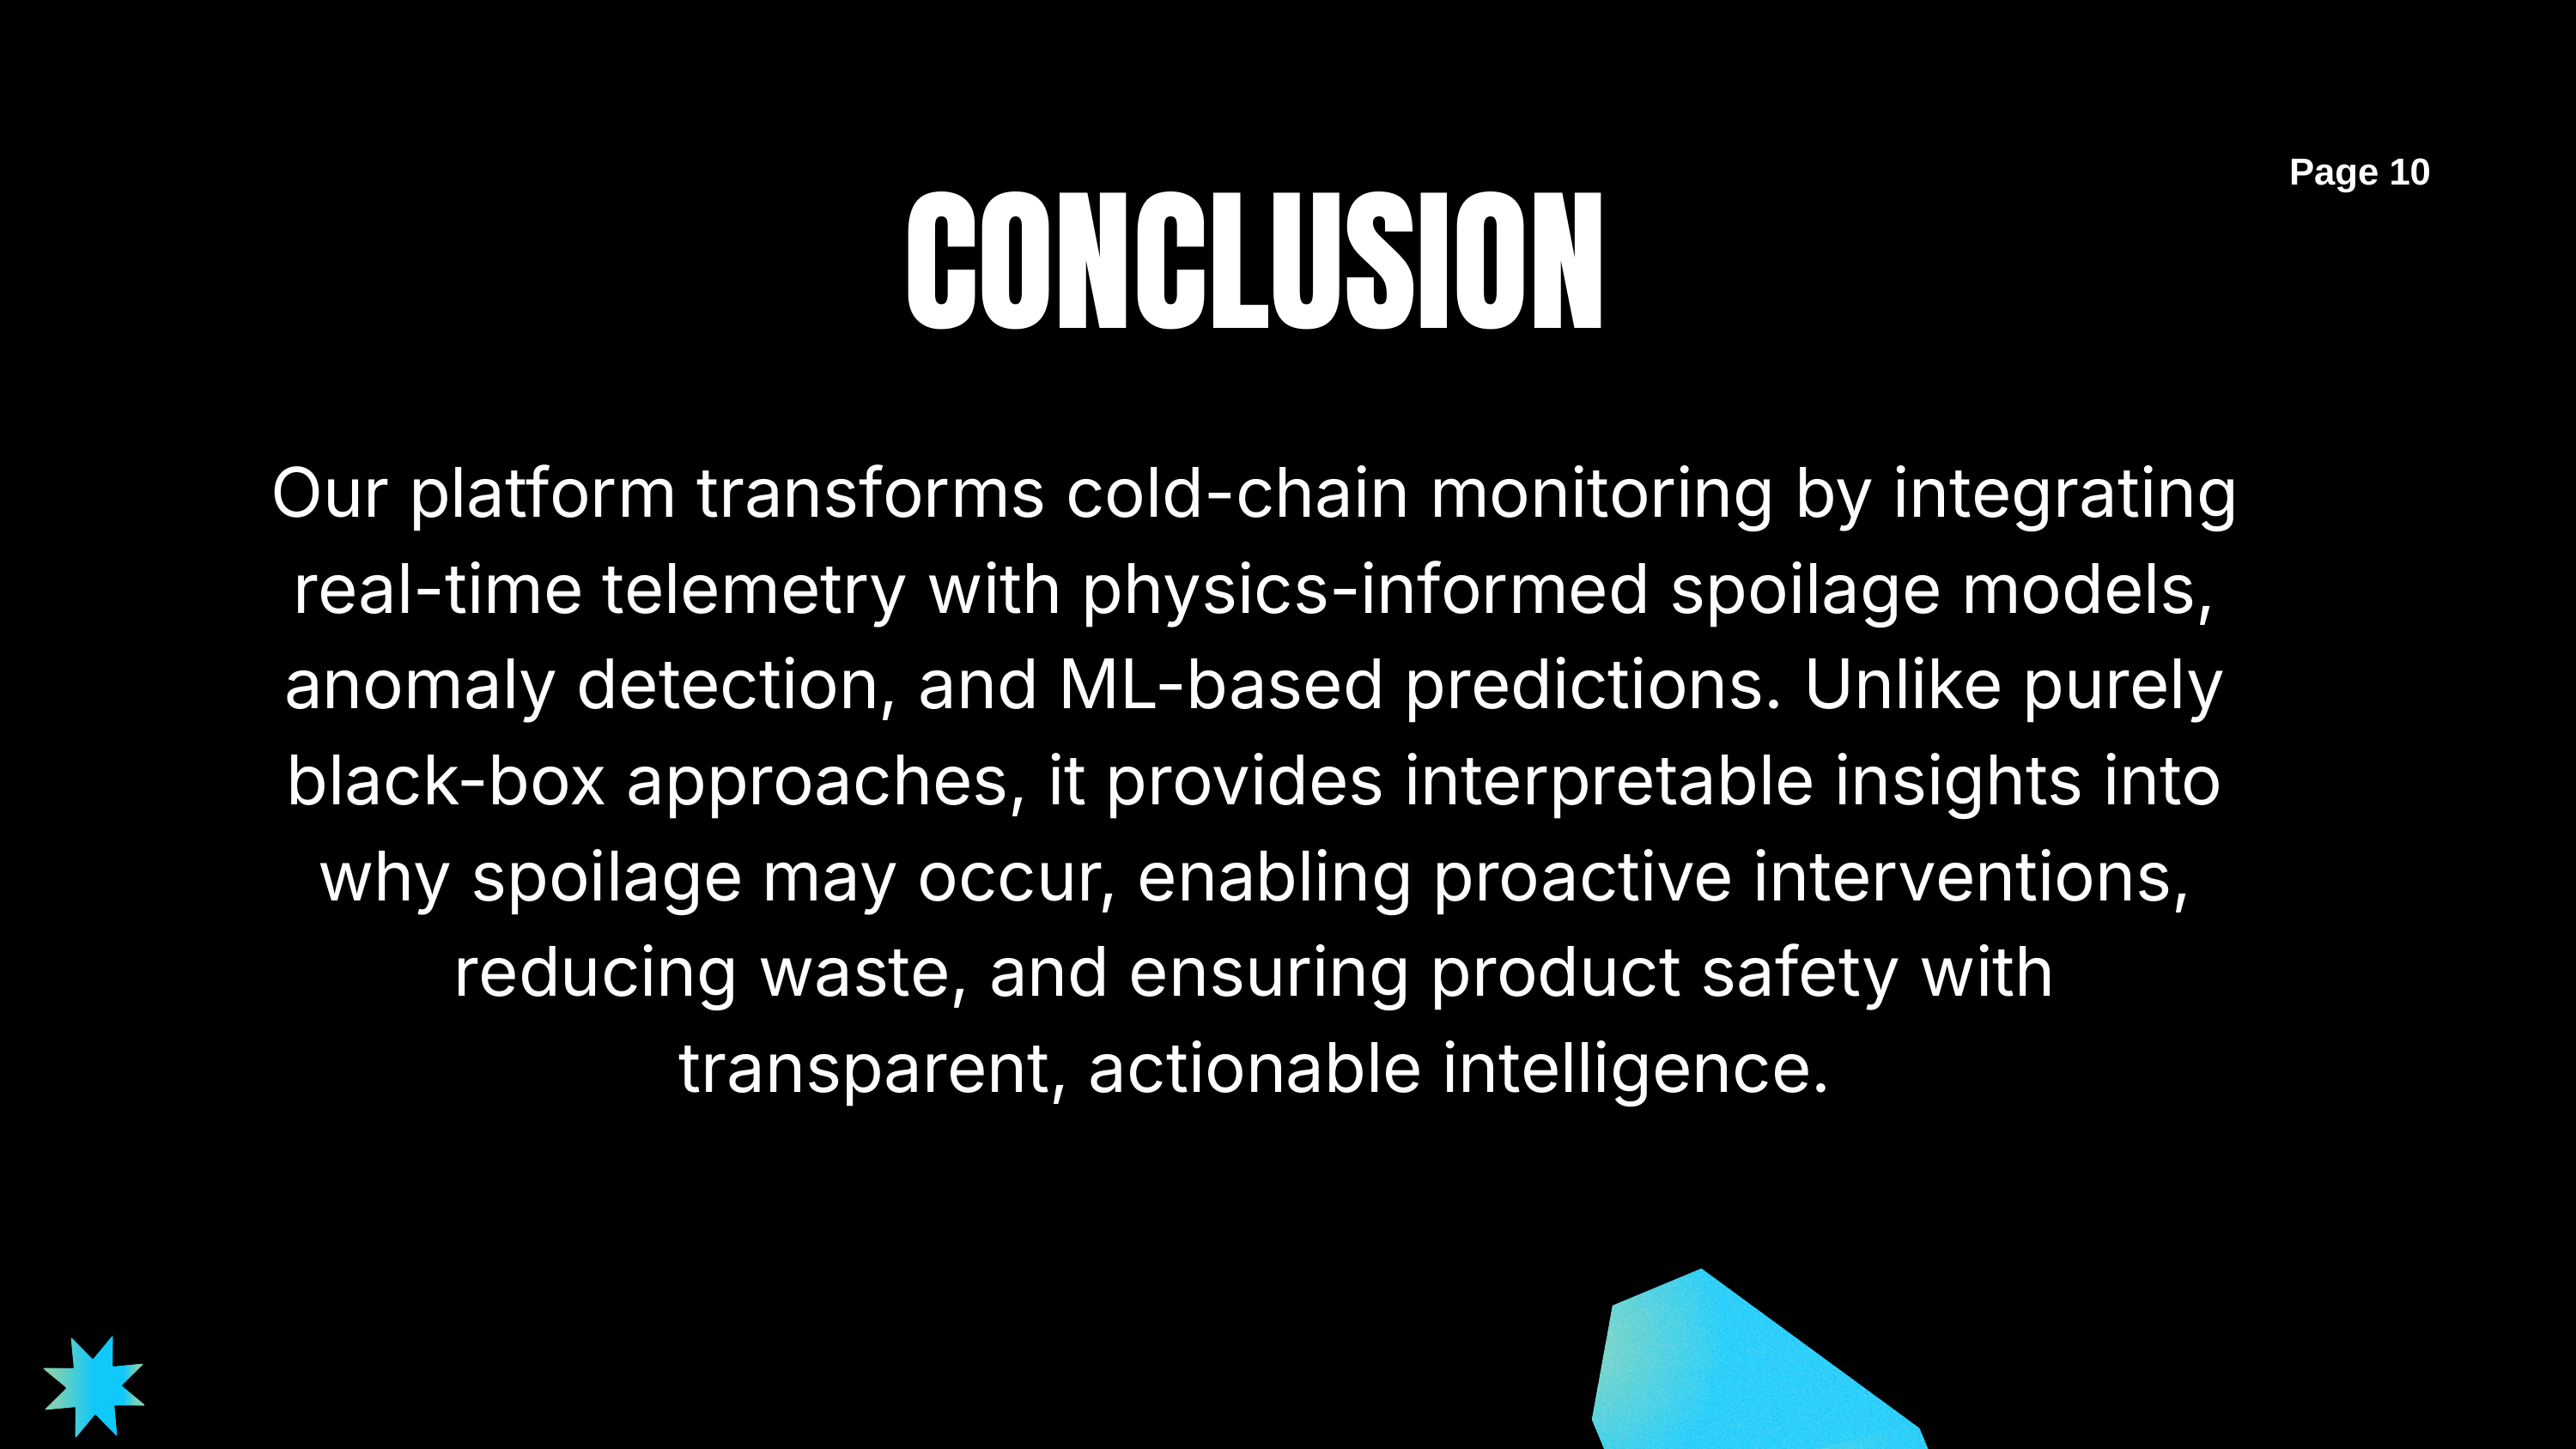

Page 10
CONCLUSION
Our platform transforms cold-chain monitoring by integrating real-time telemetry with physics-informed spoilage models, anomaly detection, and ML-based predictions. Unlike purely black-box approaches, it provides interpretable insights into why spoilage may occur, enabling proactive interventions, reducing waste, and ensuring product safety with transparent, actionable intelligence.